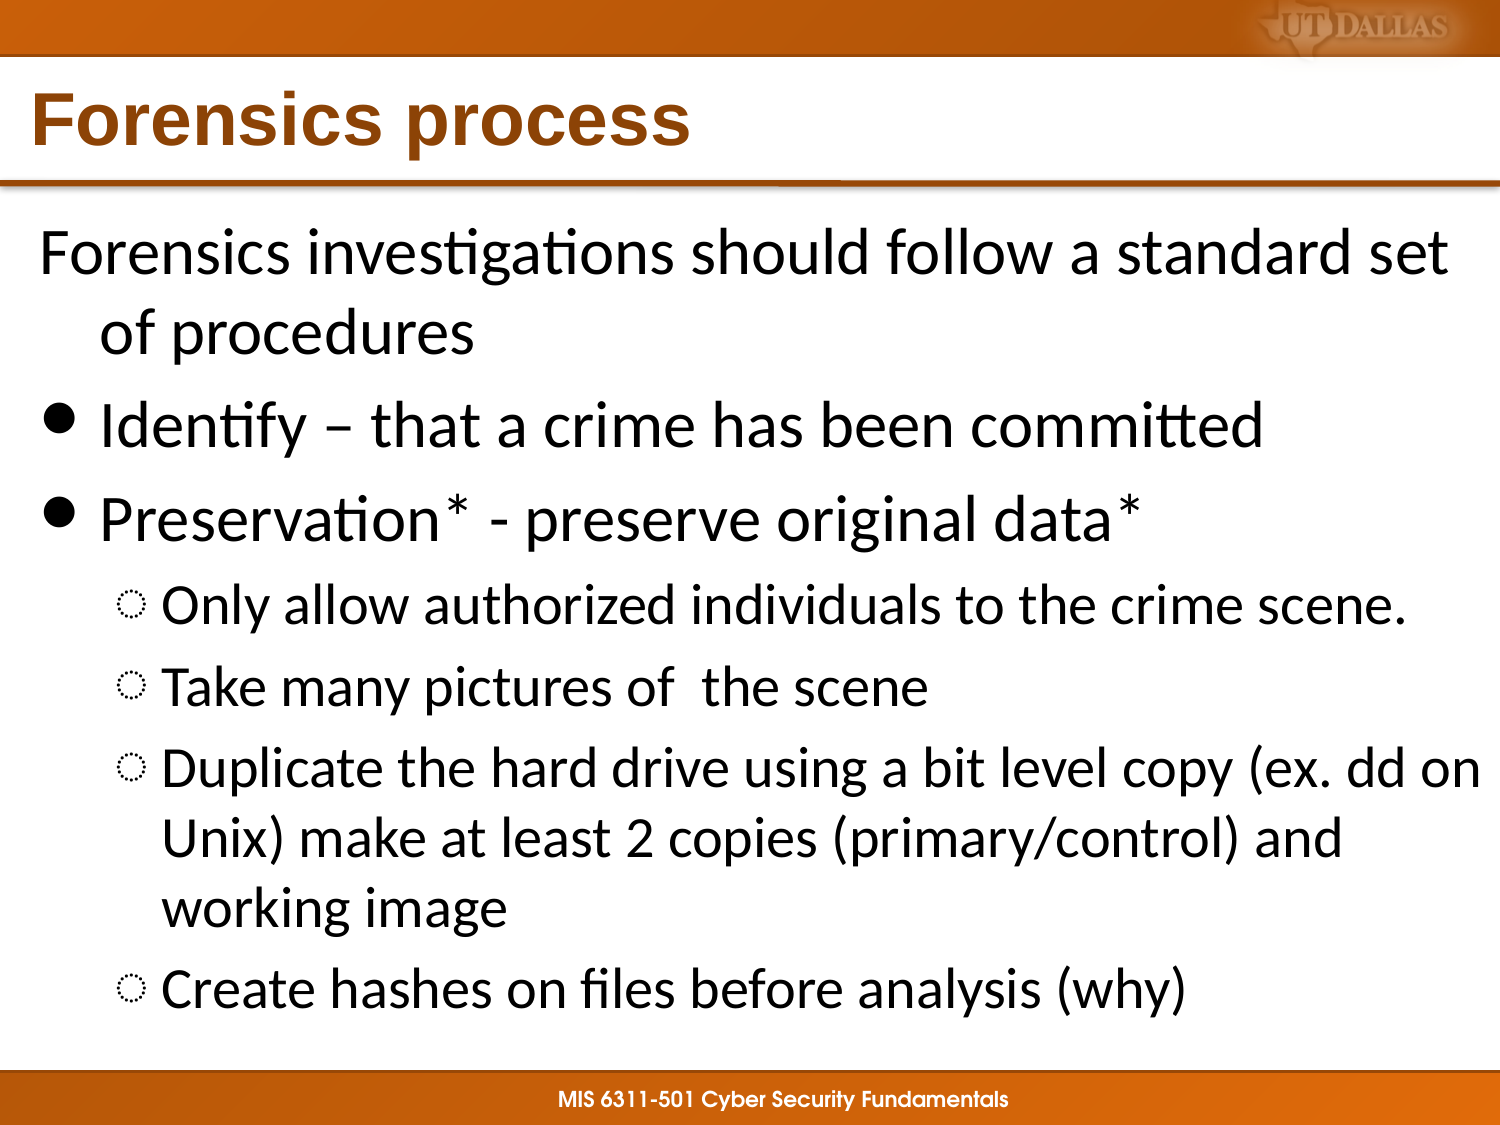

# Forensics process
Forensics investigations should follow a standard set of procedures
Identify – that a crime has been committed
Preservation* - preserve original data*
Only allow authorized individuals to the crime scene.
Take many pictures of  the scene
Duplicate the hard drive using a bit level copy (ex. dd on Unix) make at least 2 copies (primary/control) and working image
Create hashes on files before analysis (why)